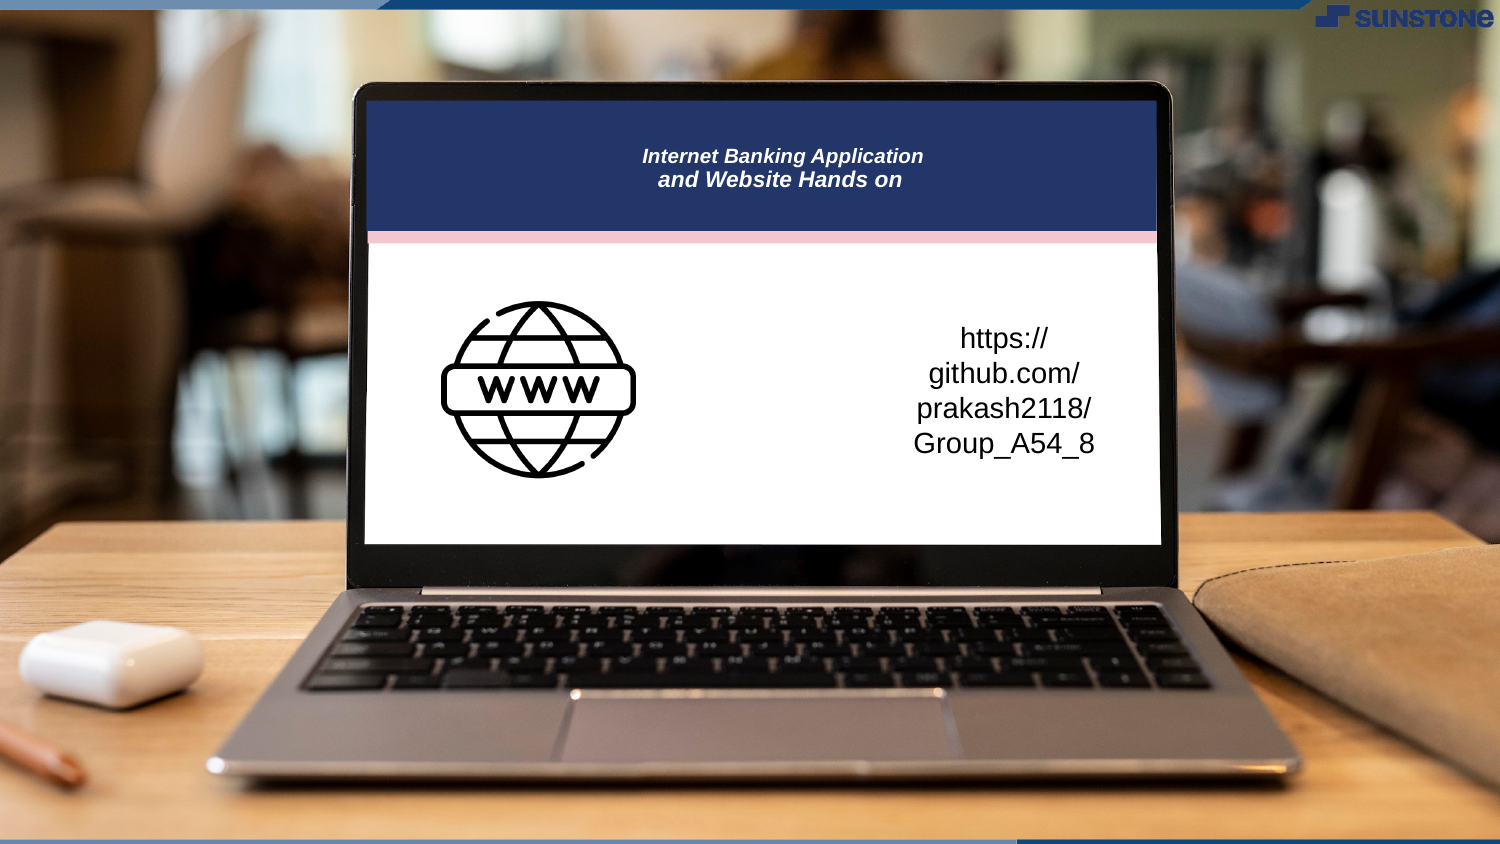

# Internet Banking Application
and Website Hands on
https://github.com/prakash2118/Group_A54_8